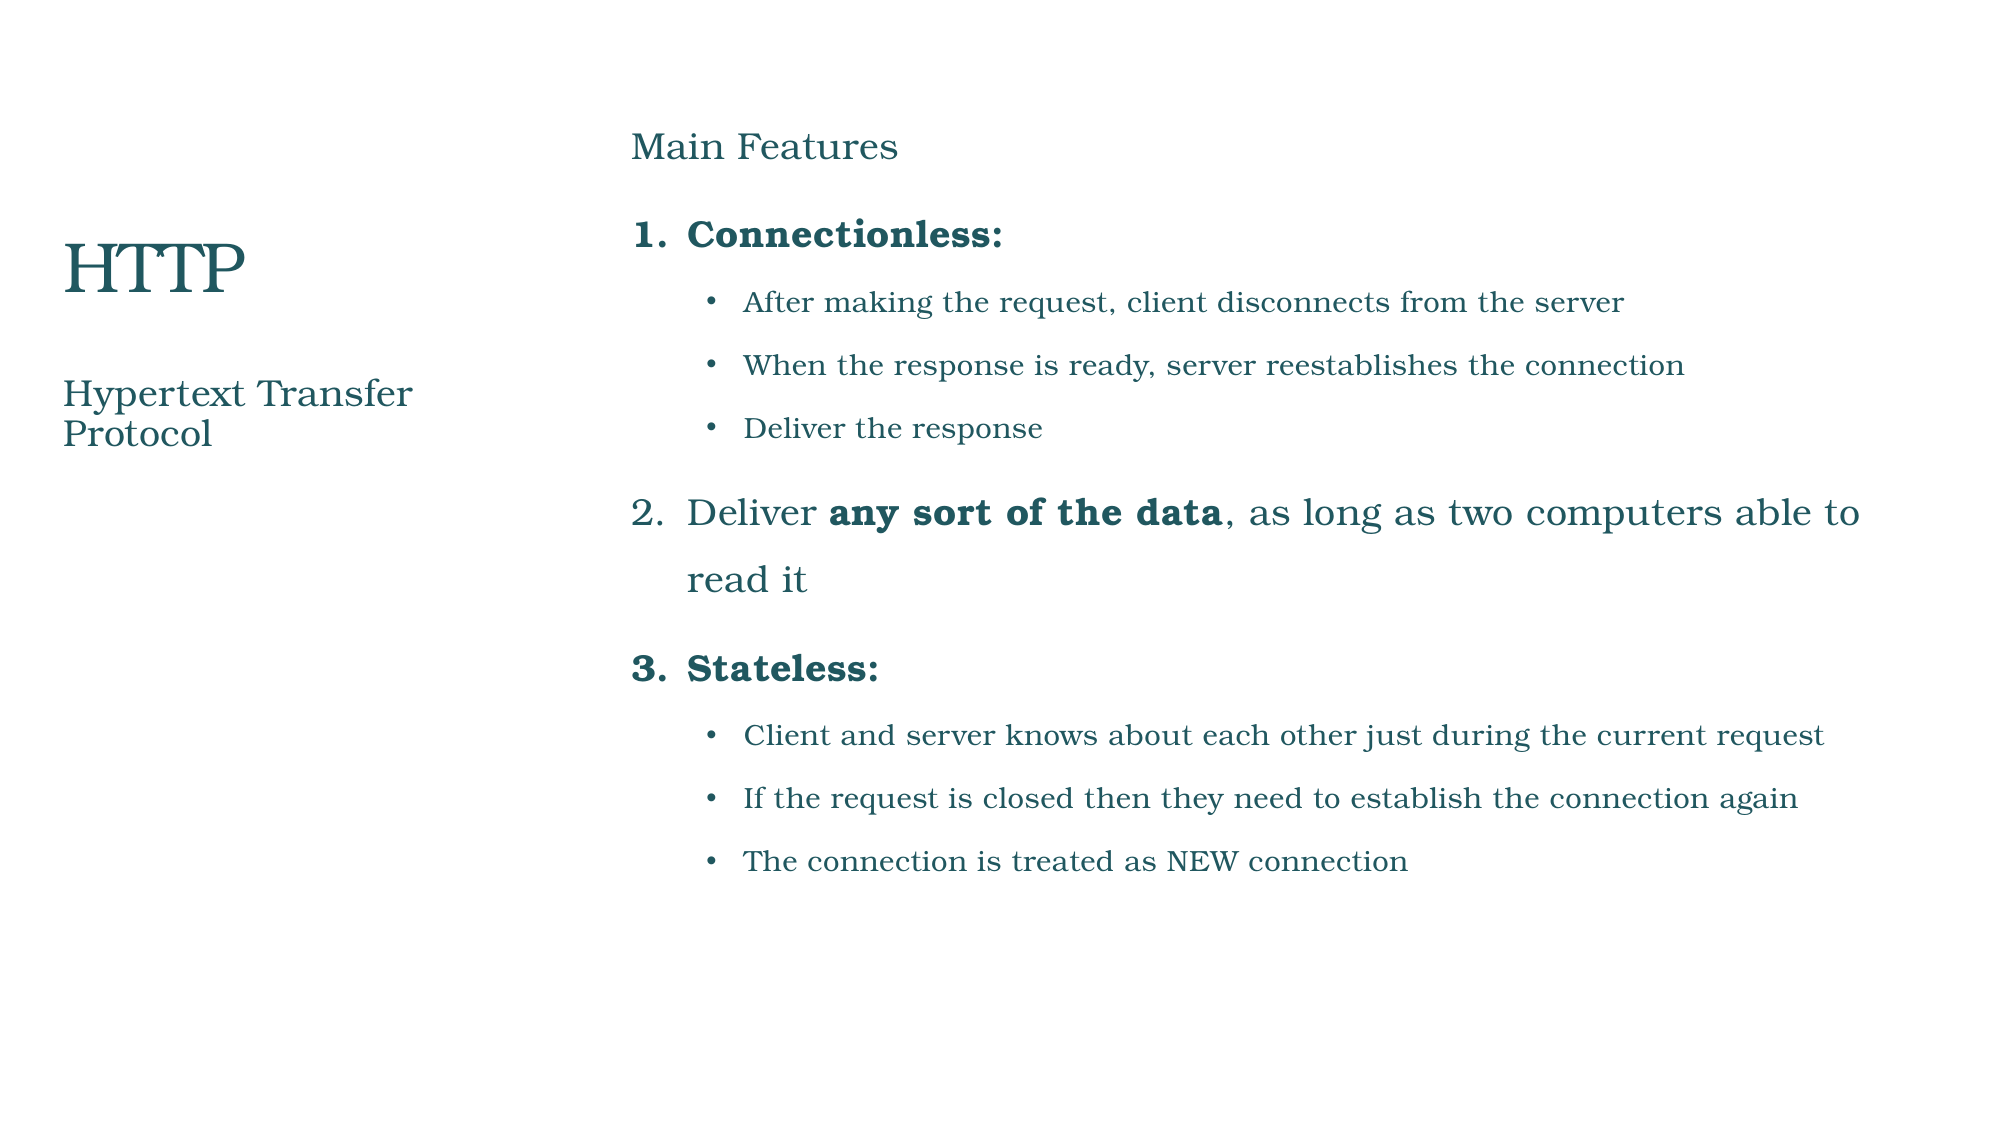

# HTTP
Main Features
Connectionless:
After making the request, client disconnects from the server
When the response is ready, server reestablishes the connection
Deliver the response
Deliver any sort of the data, as long as two computers able to read it
Stateless:
Client and server knows about each other just during the current request
If the request is closed then they need to establish the connection again
The connection is treated as NEW connection
Hypertext Transfer Protocol